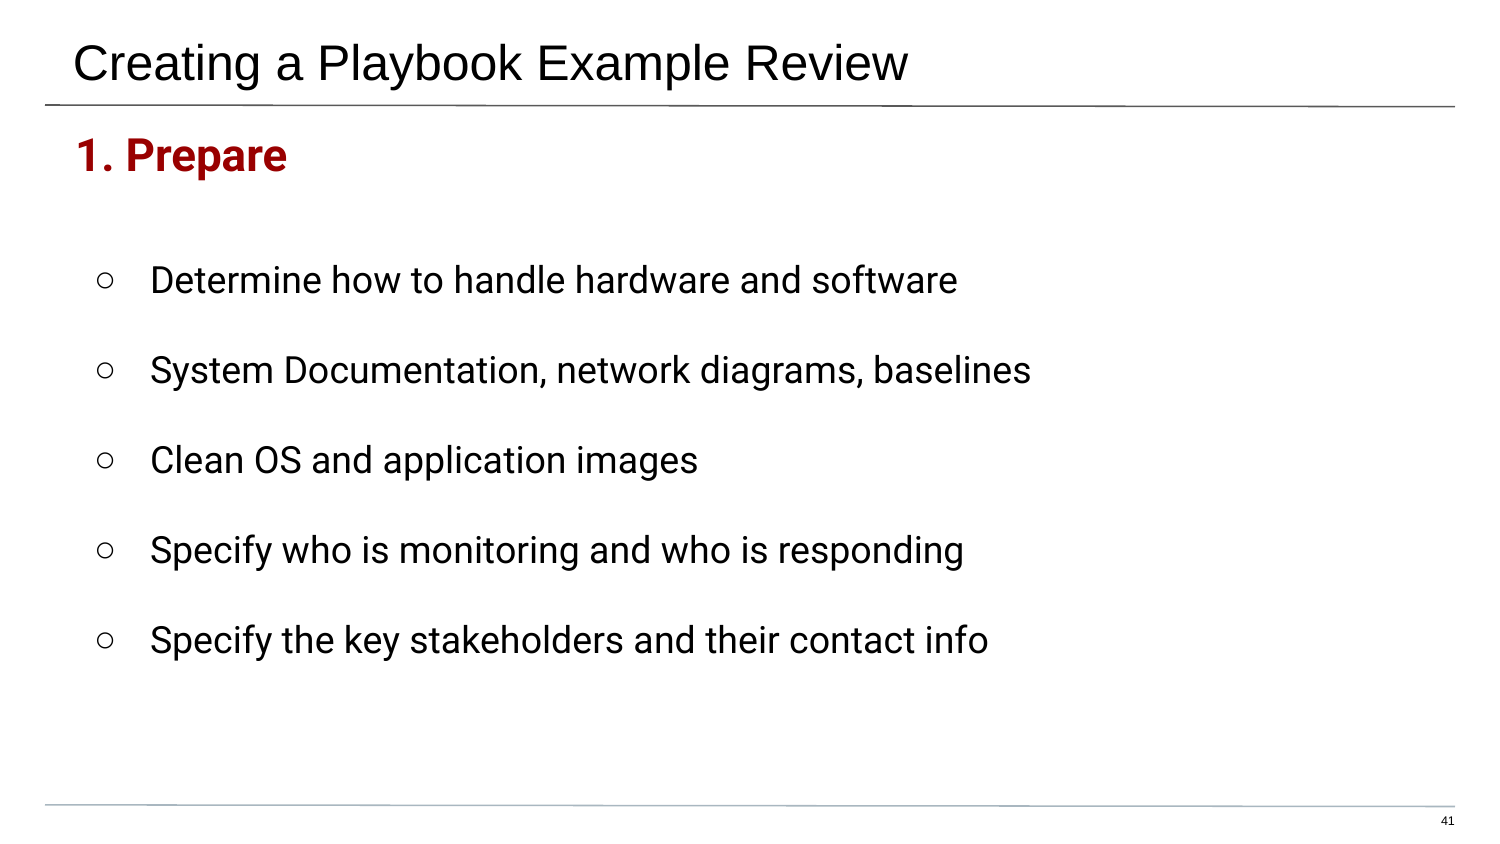

# Creating a Playbook Example Review
1. Prepare
Determine how to handle hardware and software
System Documentation, network diagrams, baselines
Clean OS and application images
Specify who is monitoring and who is responding
Specify the key stakeholders and their contact info

41